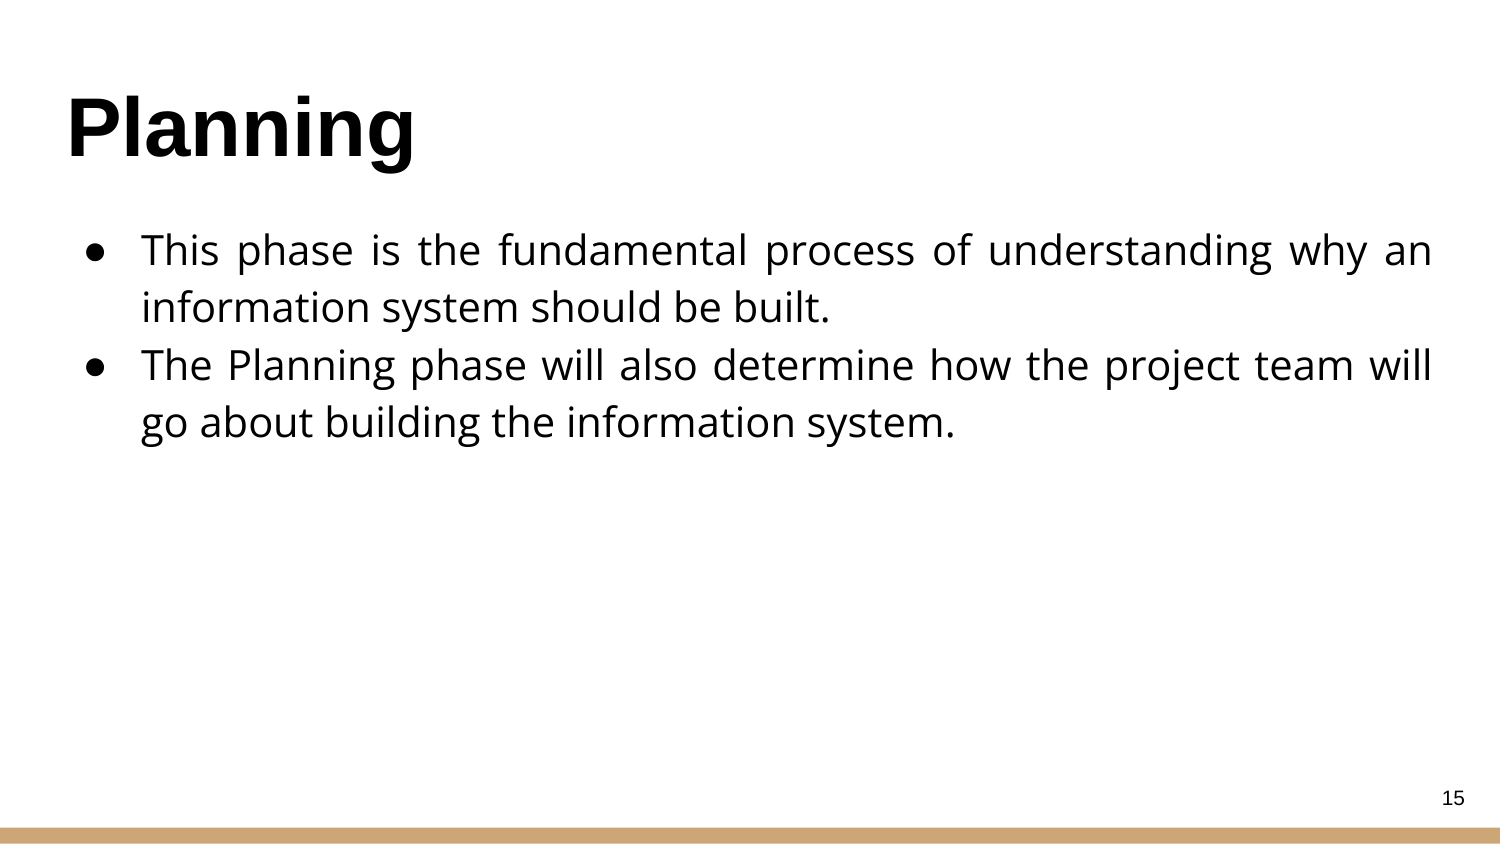

# Planning
This phase is the fundamental process of understanding why an information system should be built.
The Planning phase will also determine how the project team will go about building the information system.
15